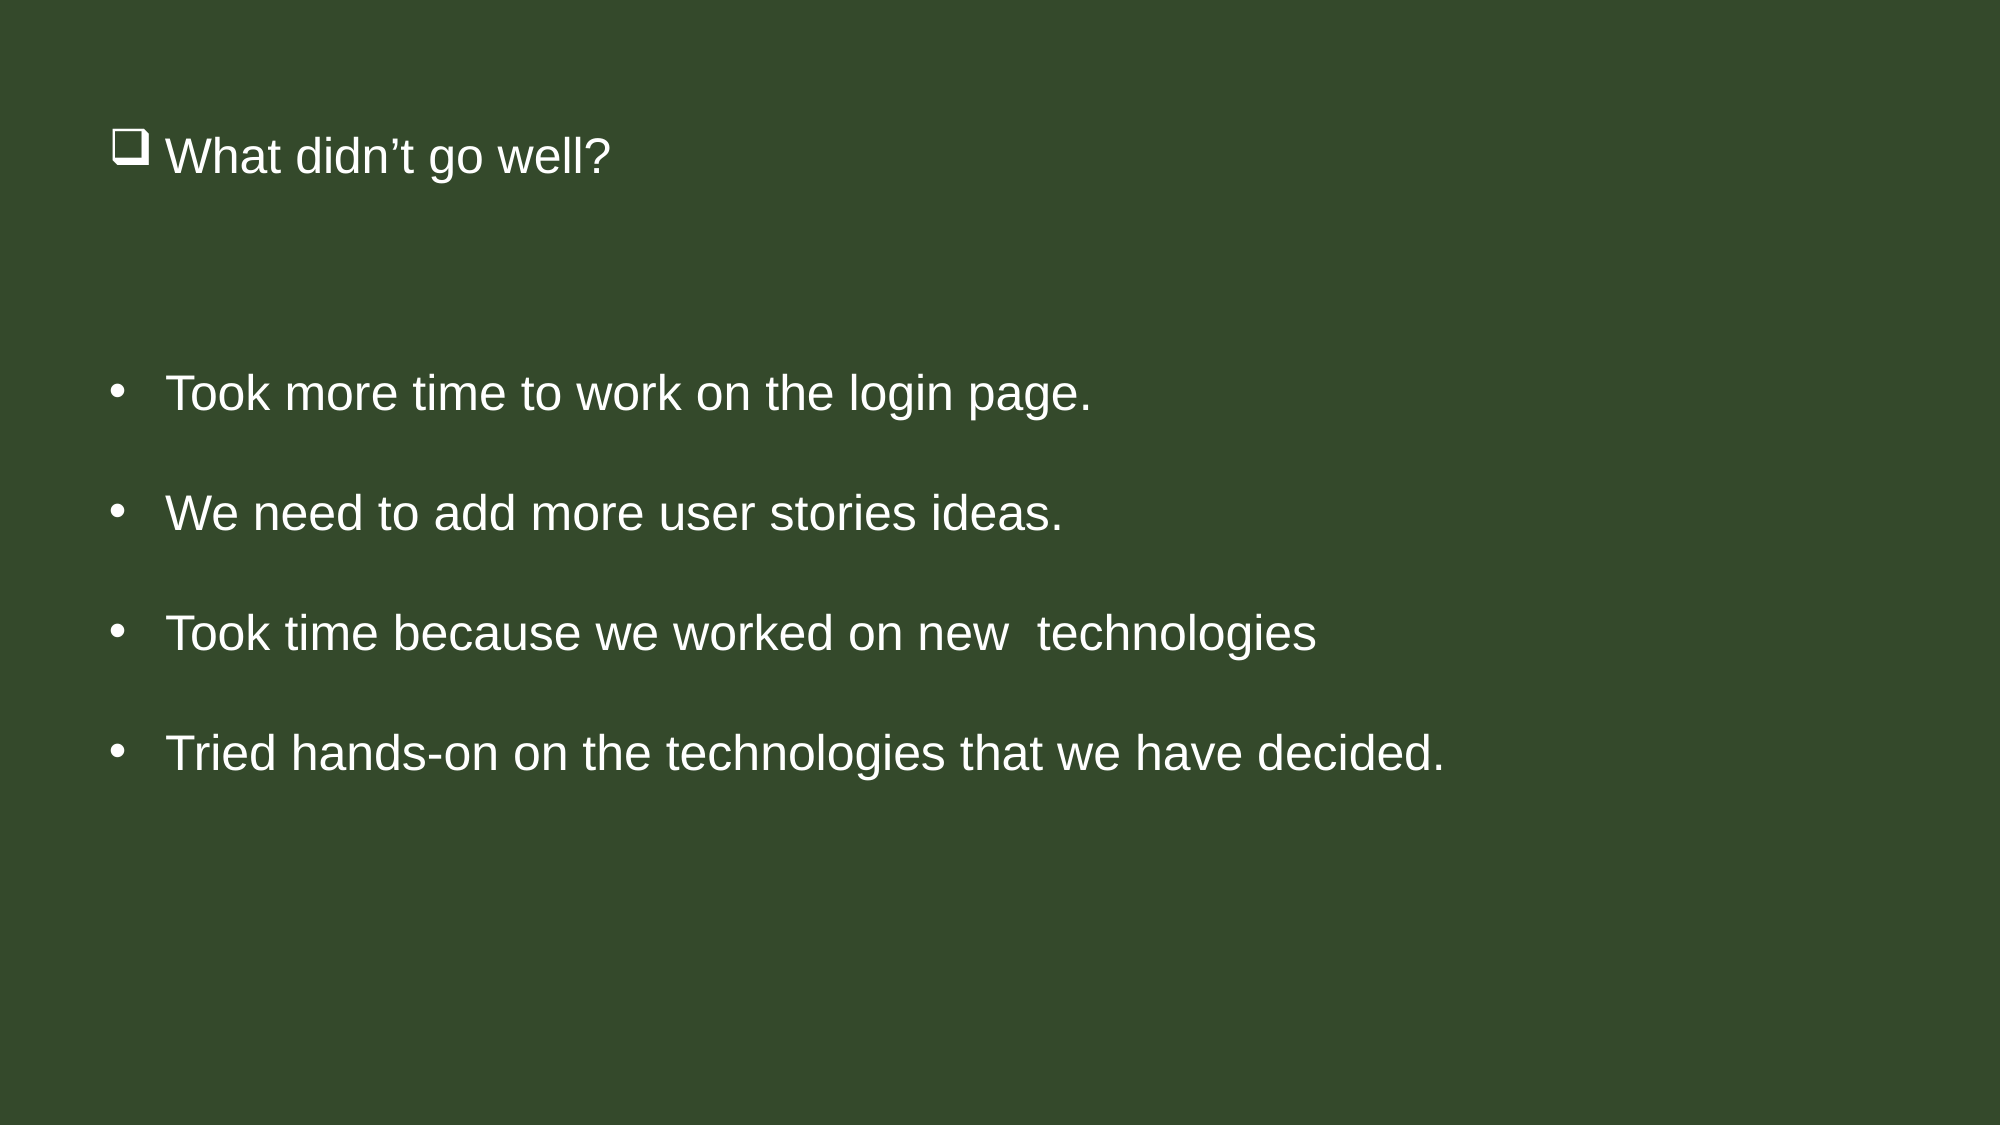

What didn’t go well?
Took more time to work on the login page.
We need to add more user stories ideas.
Took time because we worked on new  technologies
Tried hands-on on the technologies that we have decided.